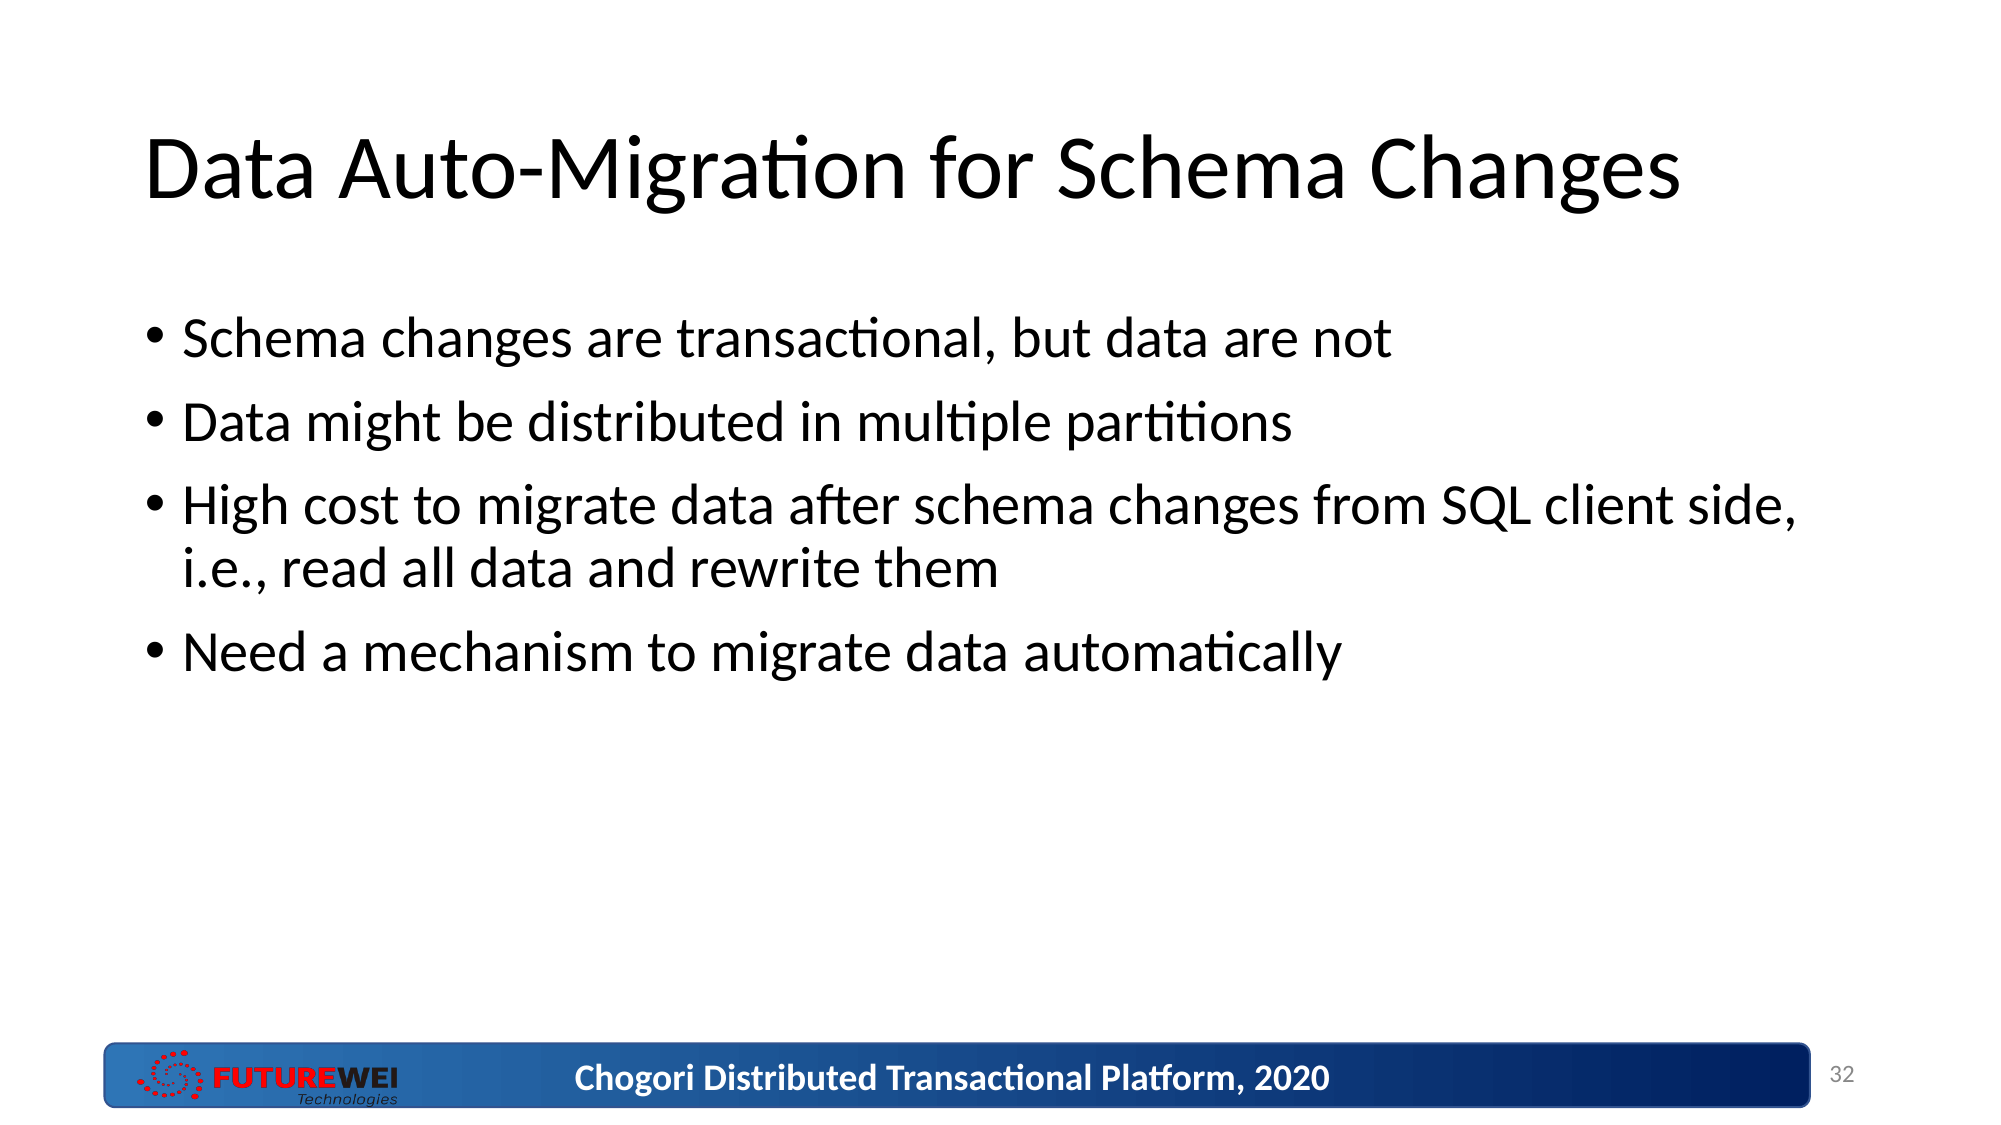

# Data Auto-Migration for Schema Changes
Schema changes are transactional, but data are not
Data might be distributed in multiple partitions
High cost to migrate data after schema changes from SQL client side, i.e., read all data and rewrite them
Need a mechanism to migrate data automatically
32